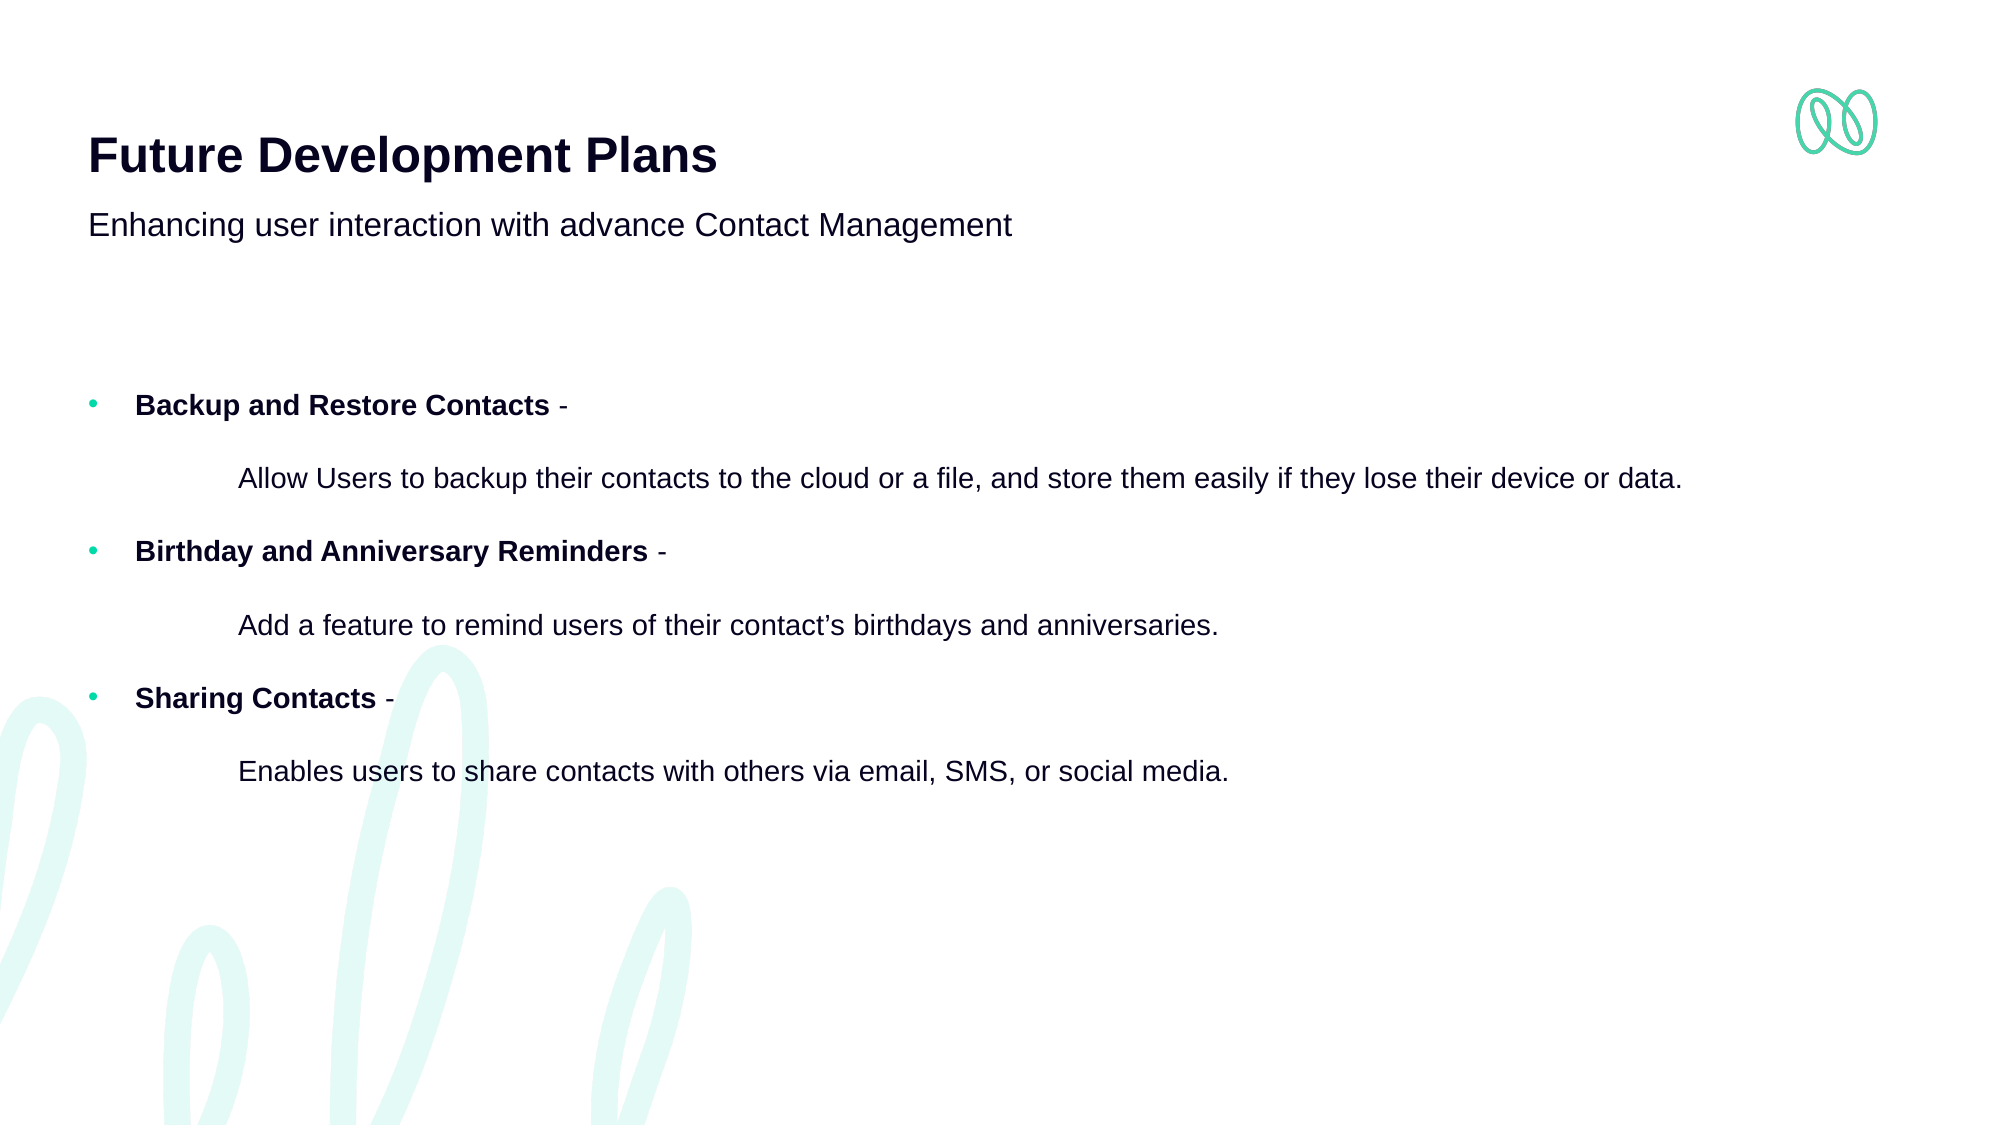

# Future Development Plans
Enhancing user interaction with advance Contact Management
Backup and Restore Contacts -
	Allow Users to backup their contacts to the cloud or a file, and store them easily if they lose their device or data.
Birthday and Anniversary Reminders -
	Add a feature to remind users of their contact’s birthdays and anniversaries.
Sharing Contacts -
	Enables users to share contacts with others via email, SMS, or social media.